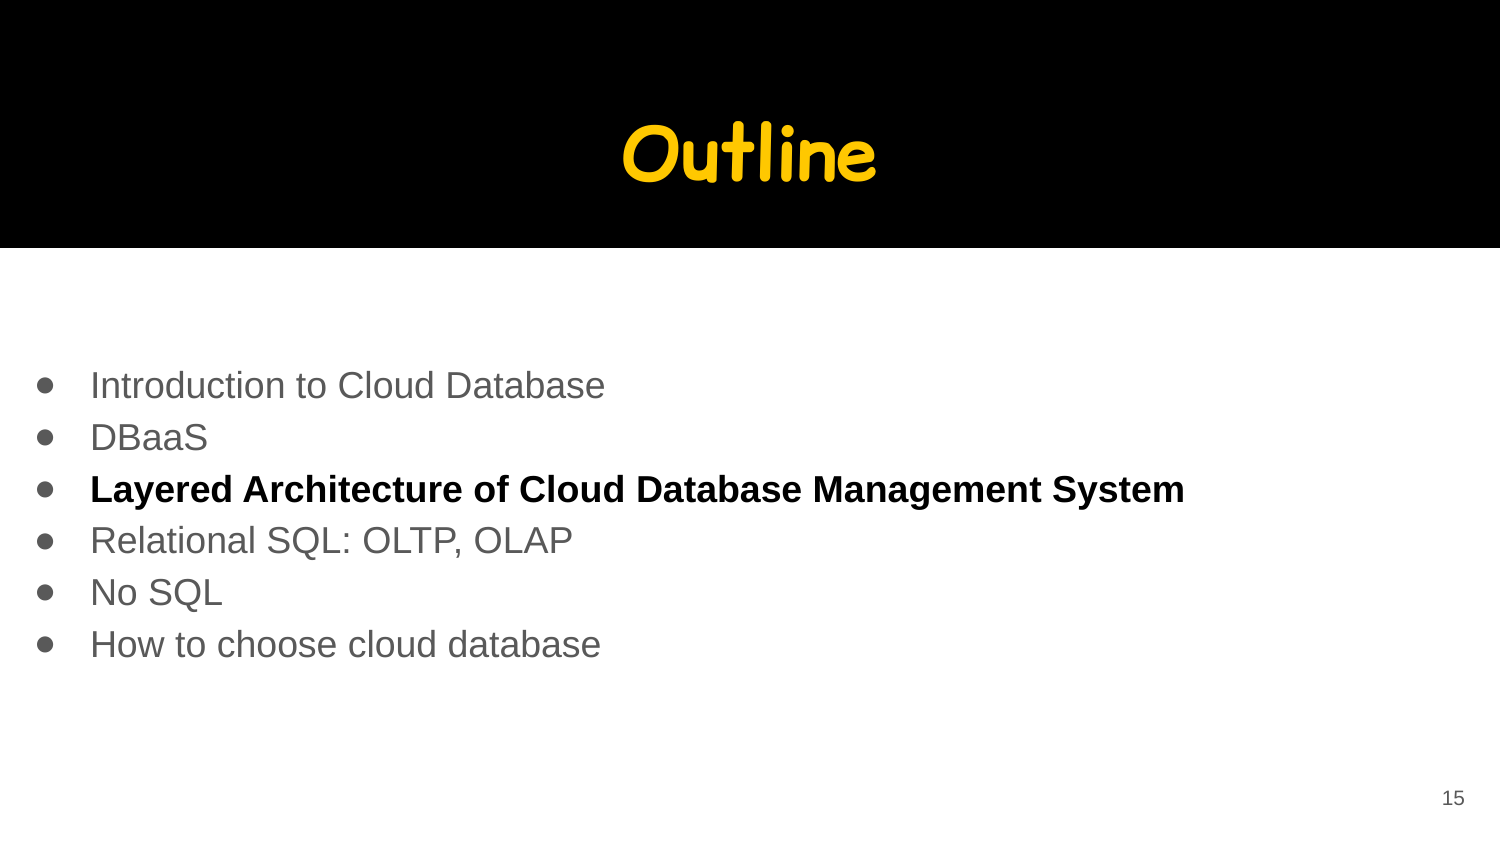

# Outline
Introduction to Cloud Database
DBaaS
Layered Architecture of Cloud Database Management System
Relational SQL: OLTP, OLAP
No SQL
How to choose cloud database

15